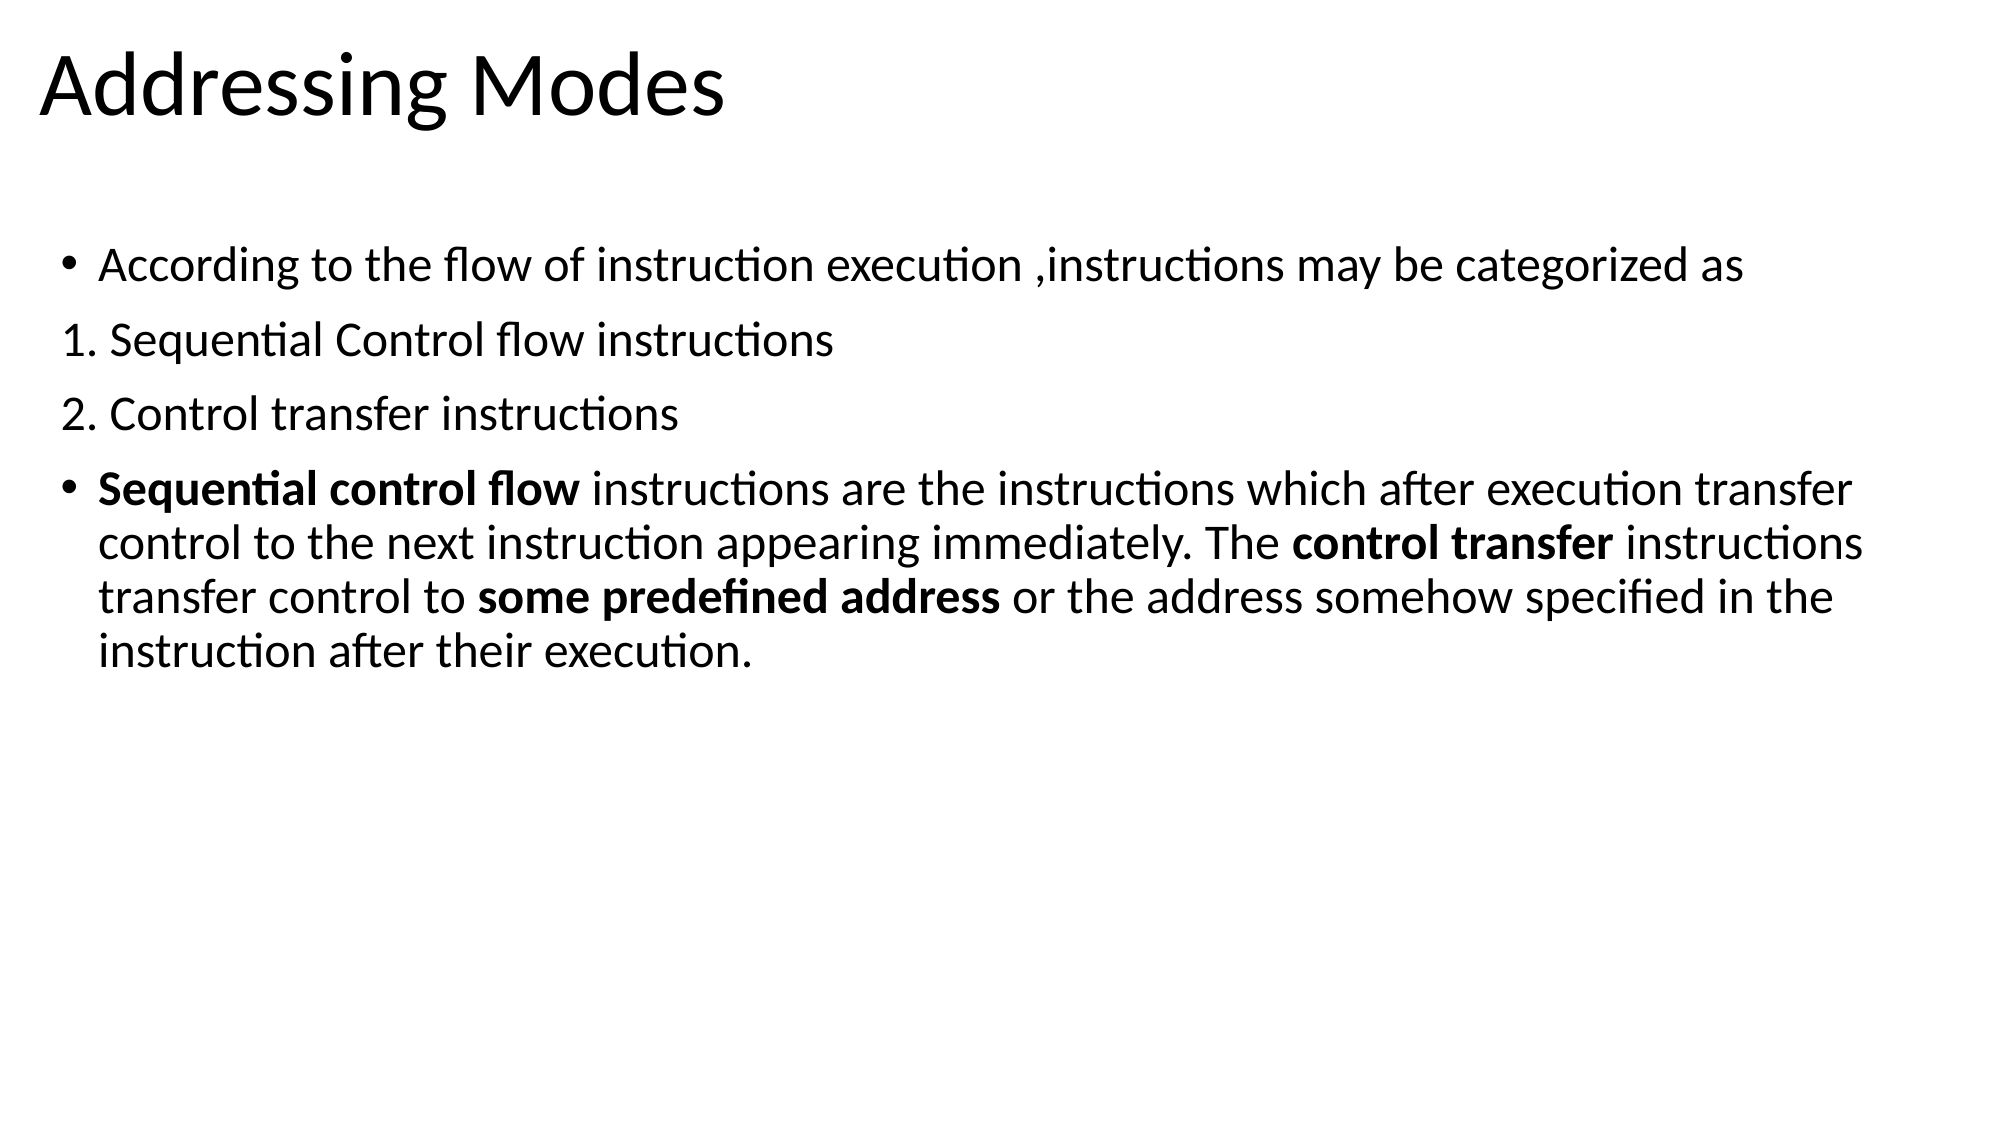

# Addressing Modes

According to the flow of instruction execution ,instructions may be categorized as
1. Sequential Control flow instructions
2. Control transfer instructions
Sequential control flow instructions are the instructions which after execution transfer control to the next instruction appearing immediately. The control transfer instructions transfer control to some predefined address or the address somehow specified in the instruction after their execution.